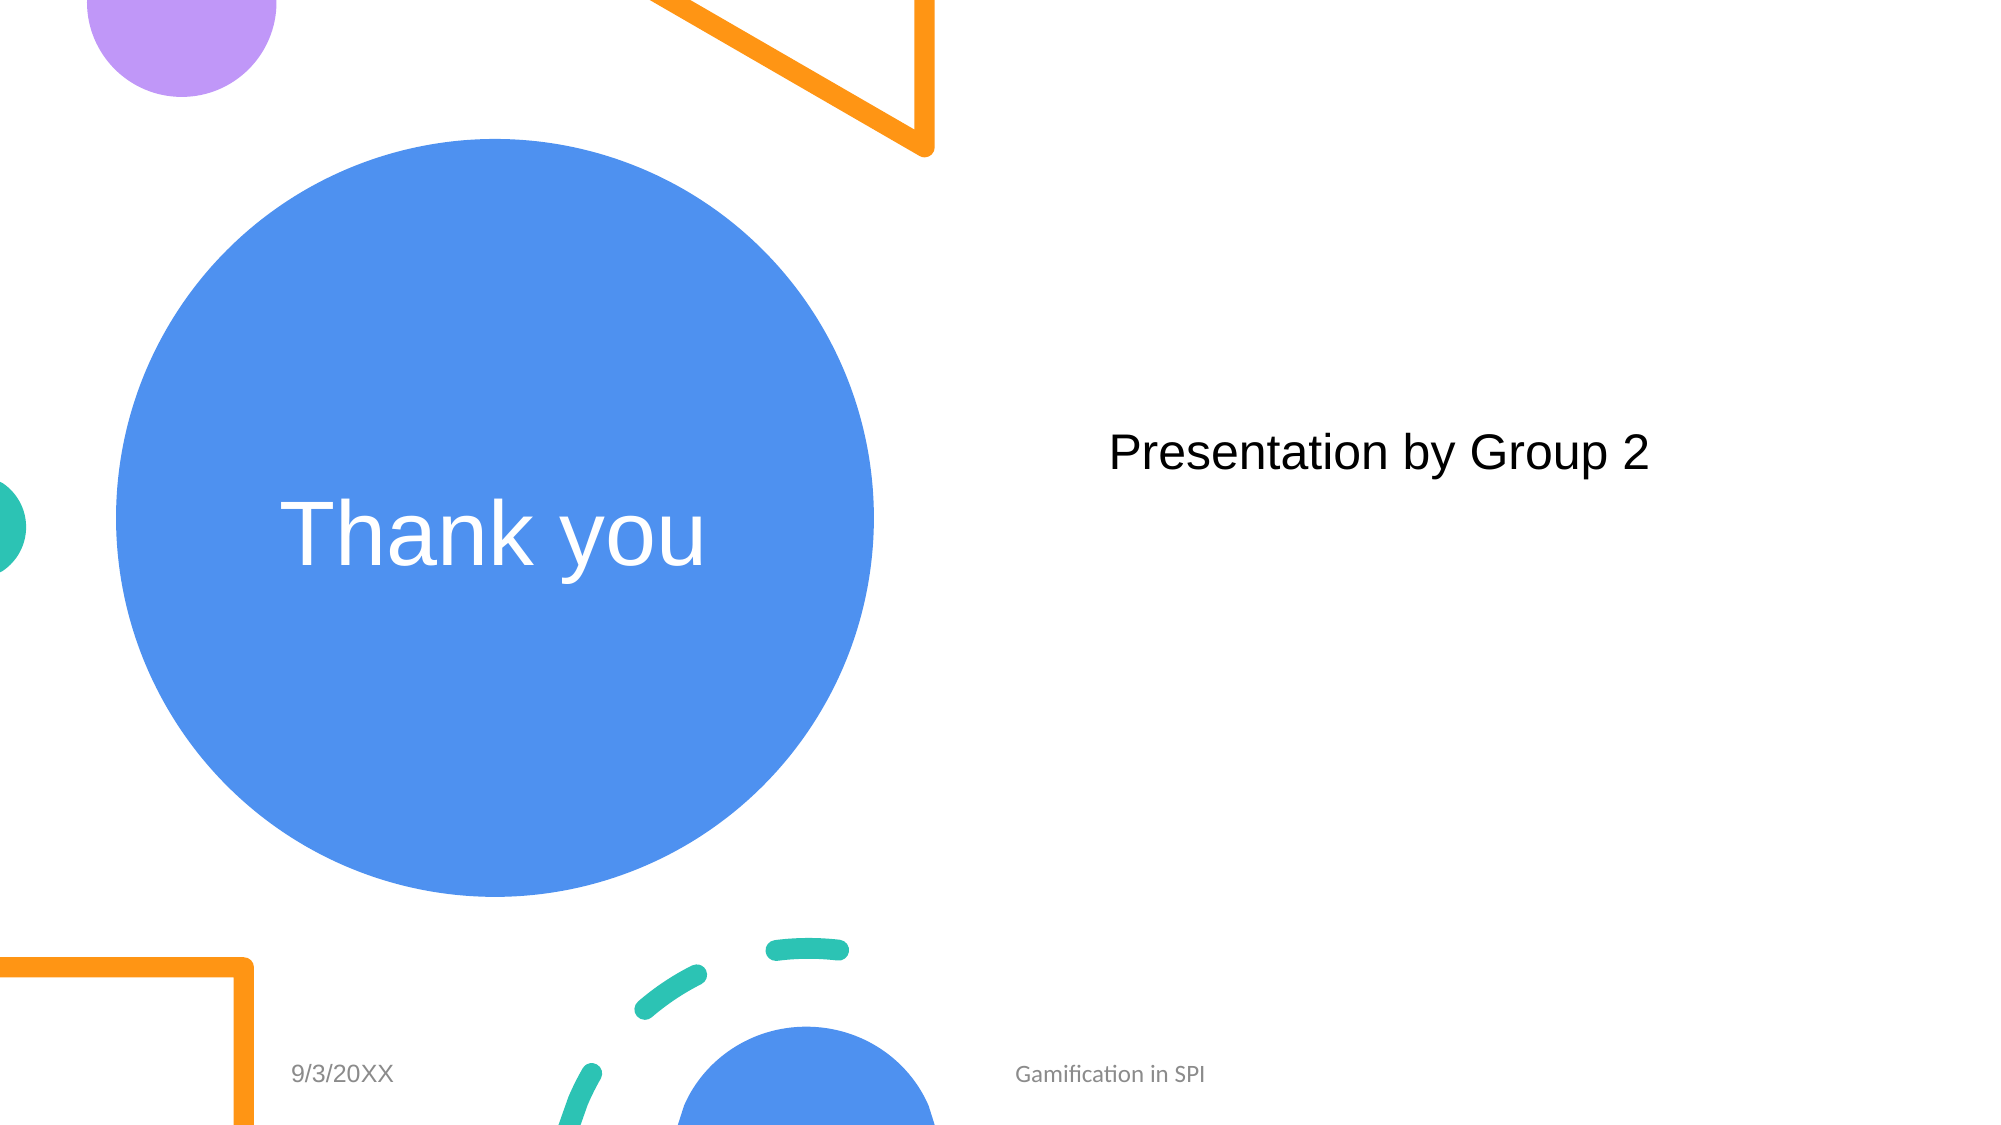

# Thank you
Presentation by Group 2

9/3/20XX
Gamification in SPI
41